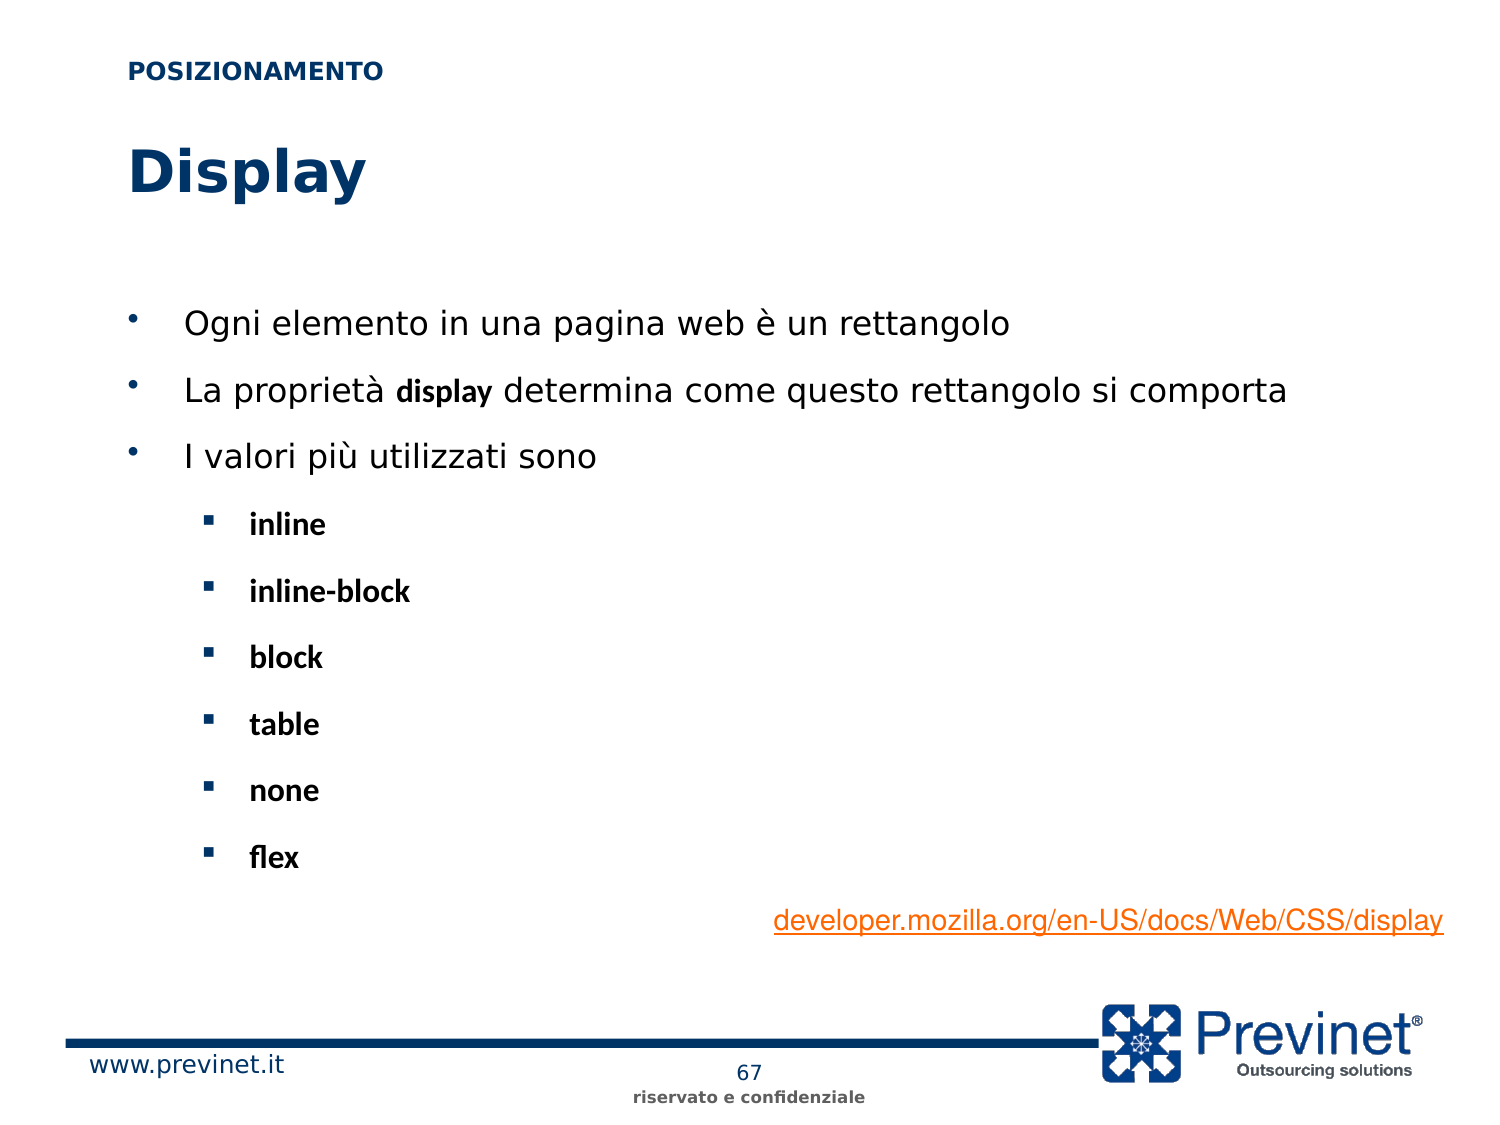

Posizionamento
# Display
Ogni elemento in una pagina web è un rettangolo
La proprietà display determina come questo rettangolo si comporta
I valori più utilizzati sono
inline
inline-block
block
table
none
flex
developer.mozilla.org/en-US/docs/Web/CSS/display